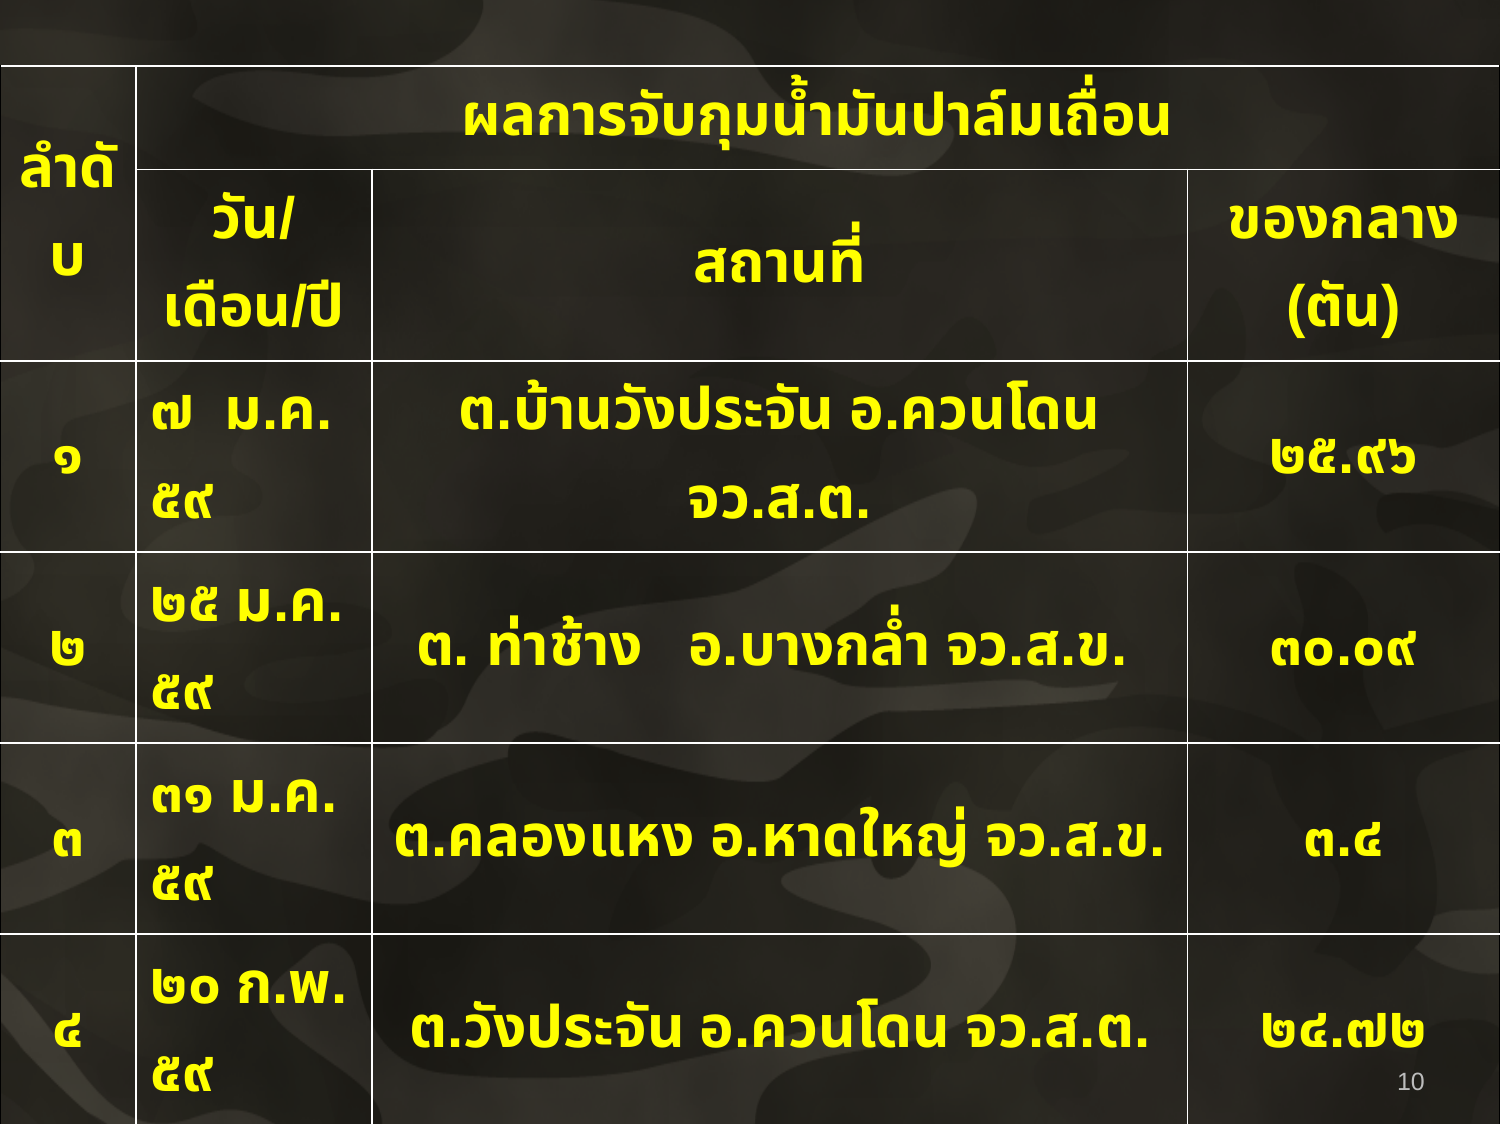

| ลำดับ | ผลการจับกุมน้ำมันปาล์มเถื่อน |  |  |
| --- | --- | --- | --- |
|  | วัน/เดือน/ปี | สถานที่ | ของกลาง (ตัน) |
| ๑ | ๗ ม.ค. ๕๙ | ต.บ้านวังประจัน อ.ควนโดน จว.ส.ต. | ๒๕.๙๖ |
| ๒ | ๒๕ ม.ค. ๕๙ | ต. ท่าช้าง อ.บางกล่ำ จว.ส.ข. | ๓๐.๐๙ |
| ๓ | ๓๑ ม.ค. ๕๙ | ต.คลองแหง อ.หาดใหญ่ จว.ส.ข. | ๓.๔ |
| ๔ | ๒๐ ก.พ. ๕๙ | ต.วังประจัน อ.ควนโดน จว.ส.ต. | ๒๔.๗๒ |
| ๕ | ๒๒ ก.พ. ๕๙ | ต.วังประจัน อ.ควนโดน จว.ส.ต. | ๑๔.๐๖ |
| ๖ | ๒๗ ก.พ. ๕๙ | ต.วังประจัน อ.ควนโดน จว.ส.ต. | ๔.๑๖ |
| ๗ | ๕ มี.ค. ๕๙ | ต.ปาดังเบซาร์ อ.สะเดา จว.ส.ข. | ๑.๒๓ |
| ๘ | ๑๔ มี.ค. ๕๙ | ต.บ้านวังประจัน อ.ควนโดน จว.ส.ต. | ๑.๘๗ |
| รวม |  |  | ๑๐๕.๔๙ |
10